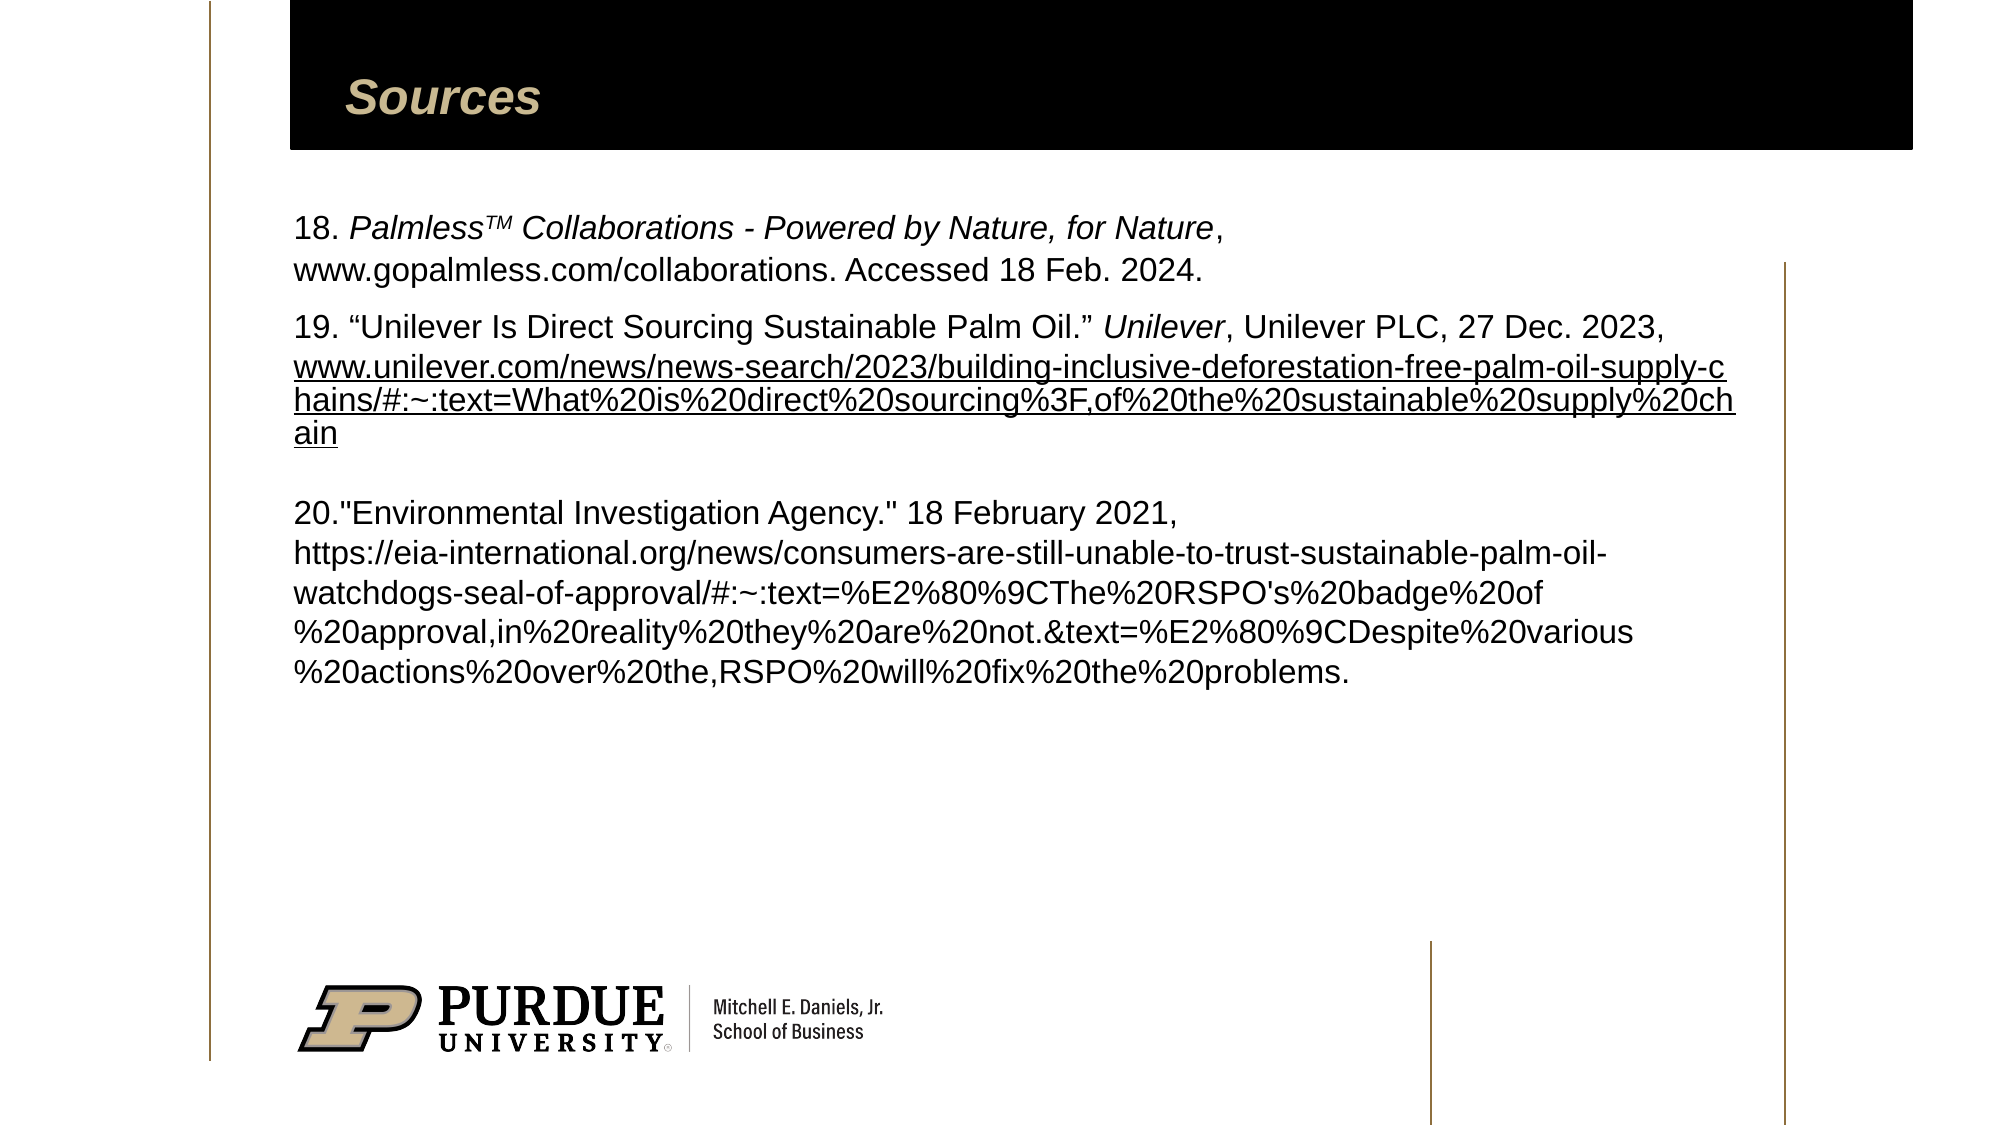

# Sources
18. PalmlessTM Collaborations - Powered by Nature, for Nature, www.gopalmless.com/collaborations. Accessed 18 Feb. 2024.
19. “Unilever Is Direct Sourcing Sustainable Palm Oil.” Unilever, Unilever PLC, 27 Dec. 2023, www.unilever.com/news/news-search/2023/building-inclusive-deforestation-free-palm-oil-supply-chains/#:~:text=What%20is%20direct%20sourcing%3F,of%20the%20sustainable%20supply%20chain

20."Environmental Investigation Agency." 18 February 2021, https://eia-international.org/news/consumers-are-still-unable-to-trust-sustainable-palm-oil-watchdogs-seal-of-approval/#:~:text=%E2%80%9CThe%20RSPO's%20badge%20of%20approval,in%20reality%20they%20are%20not.&text=%E2%80%9CDespite%20various%20actions%20over%20the,RSPO%20will%20fix%20the%20problems.